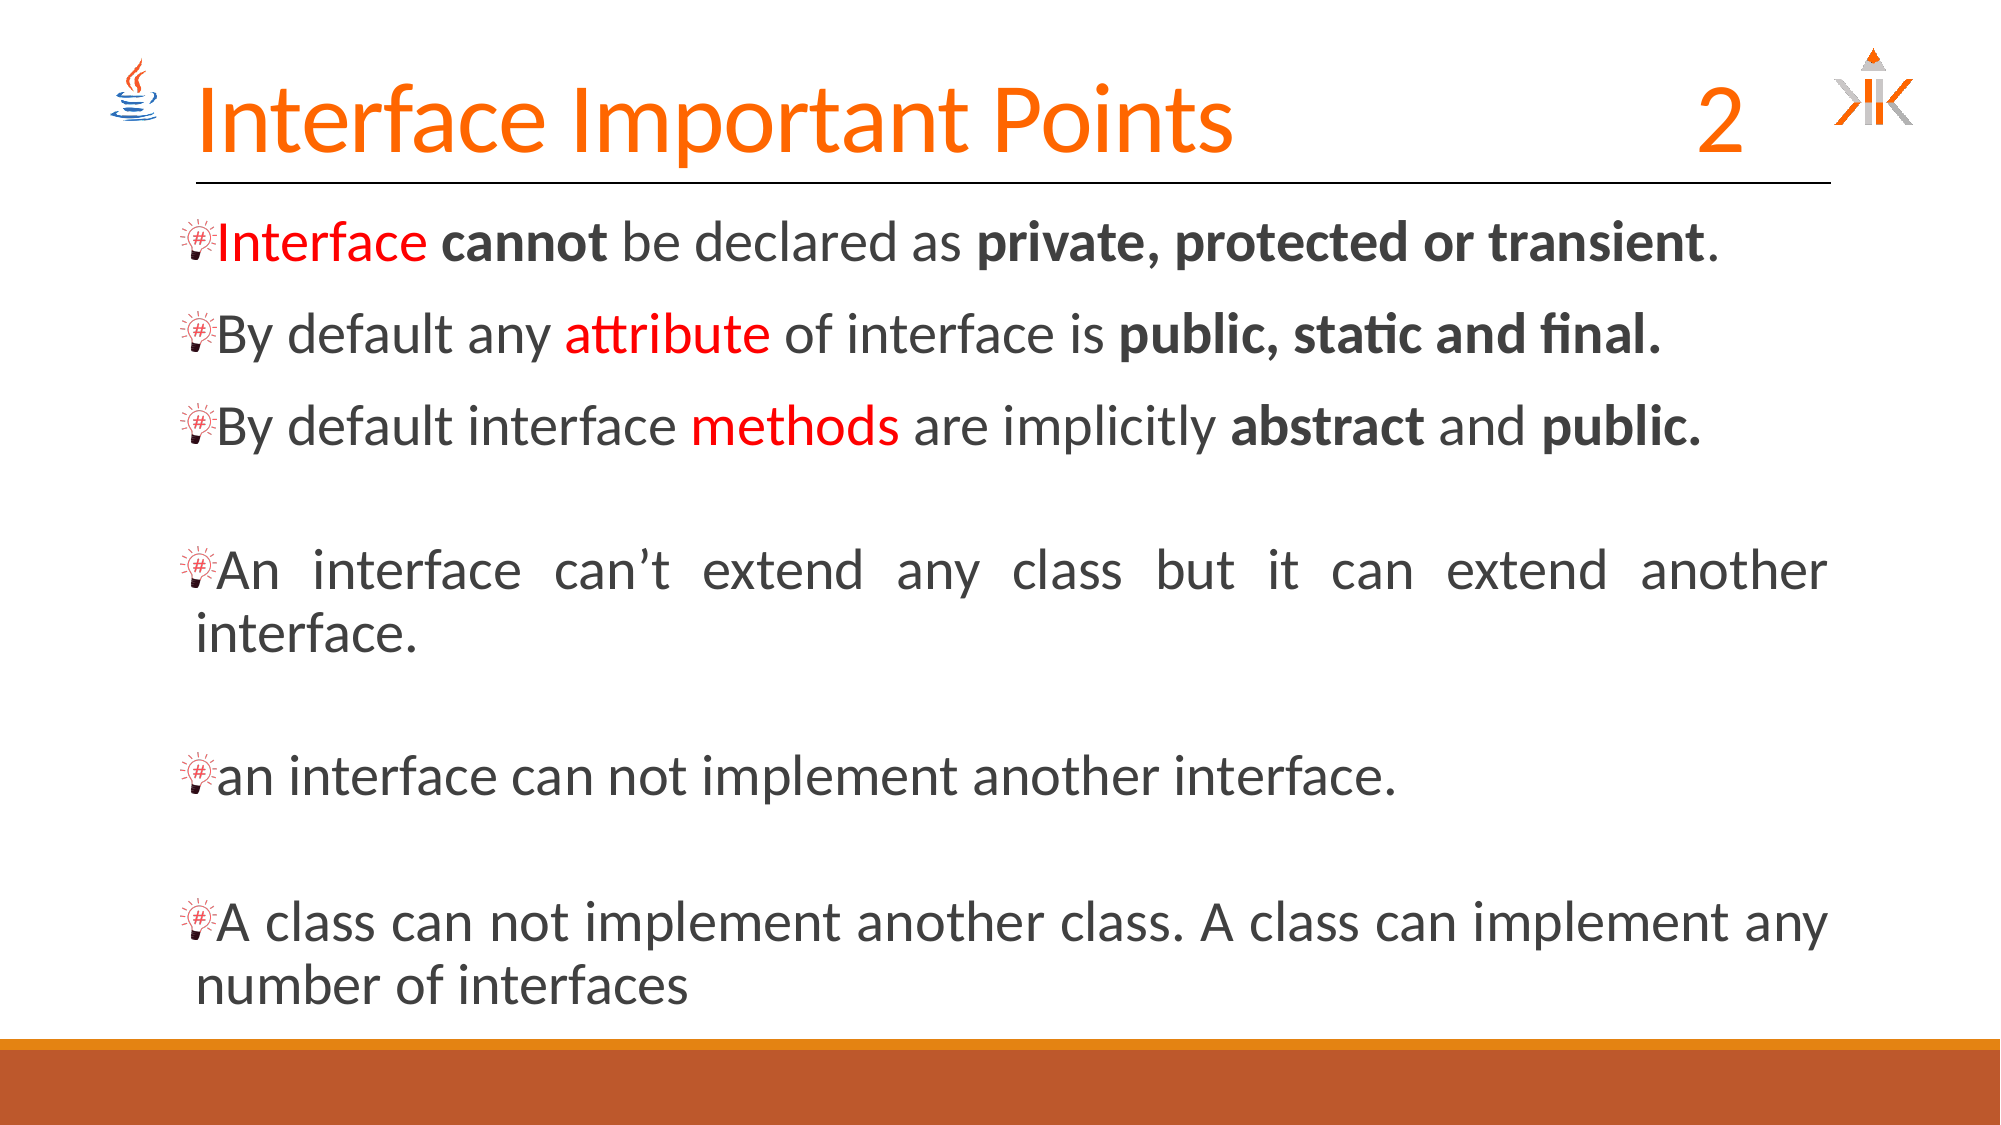

# Interface Important Points				2
Interface cannot be declared as private, protected or transient.
By default any attribute of interface is public, static and final.
By default interface methods are implicitly abstract and public.

An interface can’t extend any class but it can extend another interface.

an interface can not implement another interface.

A class can not implement another class. A class can implement any number of interfaces